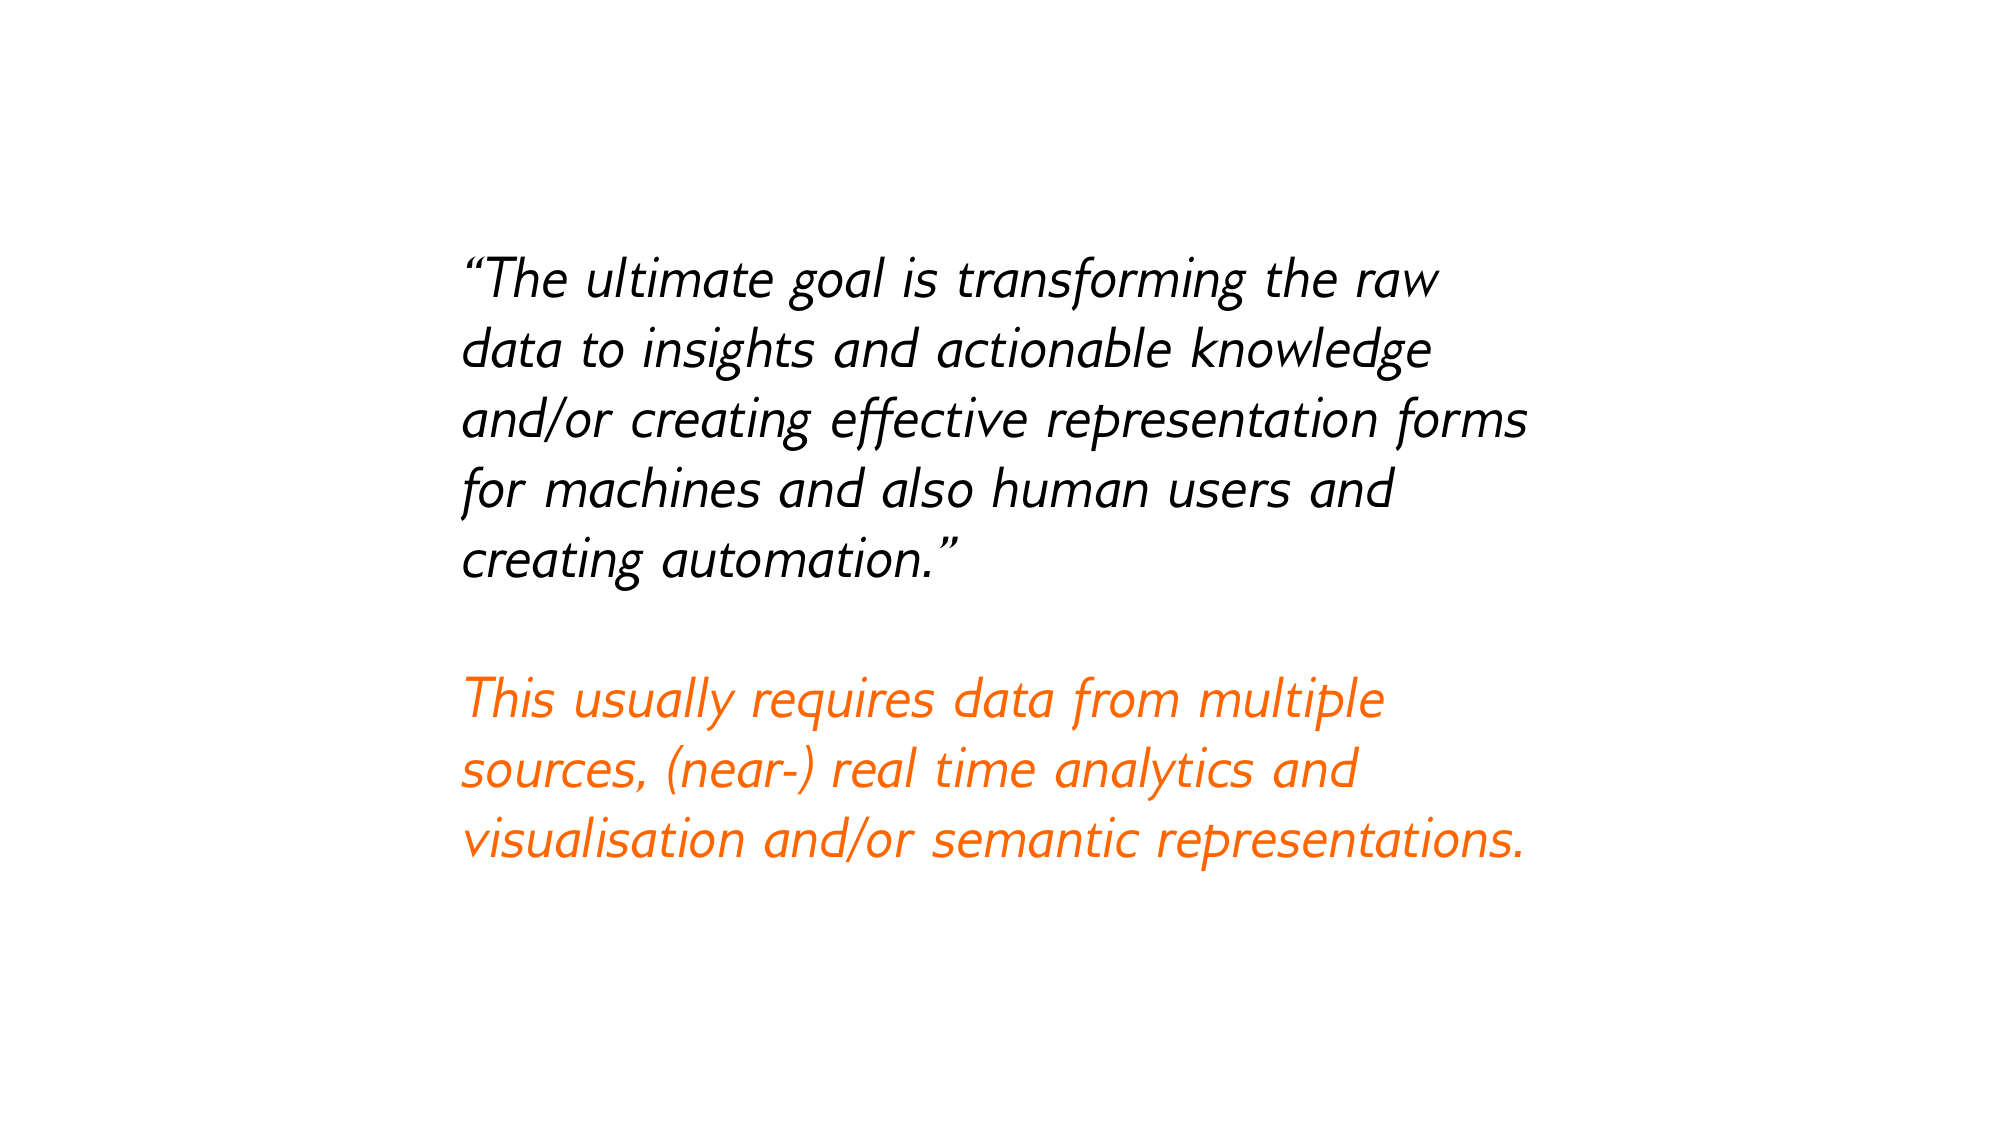

“The ultimate goal is transforming the raw data to insights and actionable knowledge and/or creating effective representation forms for machines and also human users and creating automation.”

This usually requires data from multiple sources, (near-) real time analytics and visualisation and/or semantic representations.
26